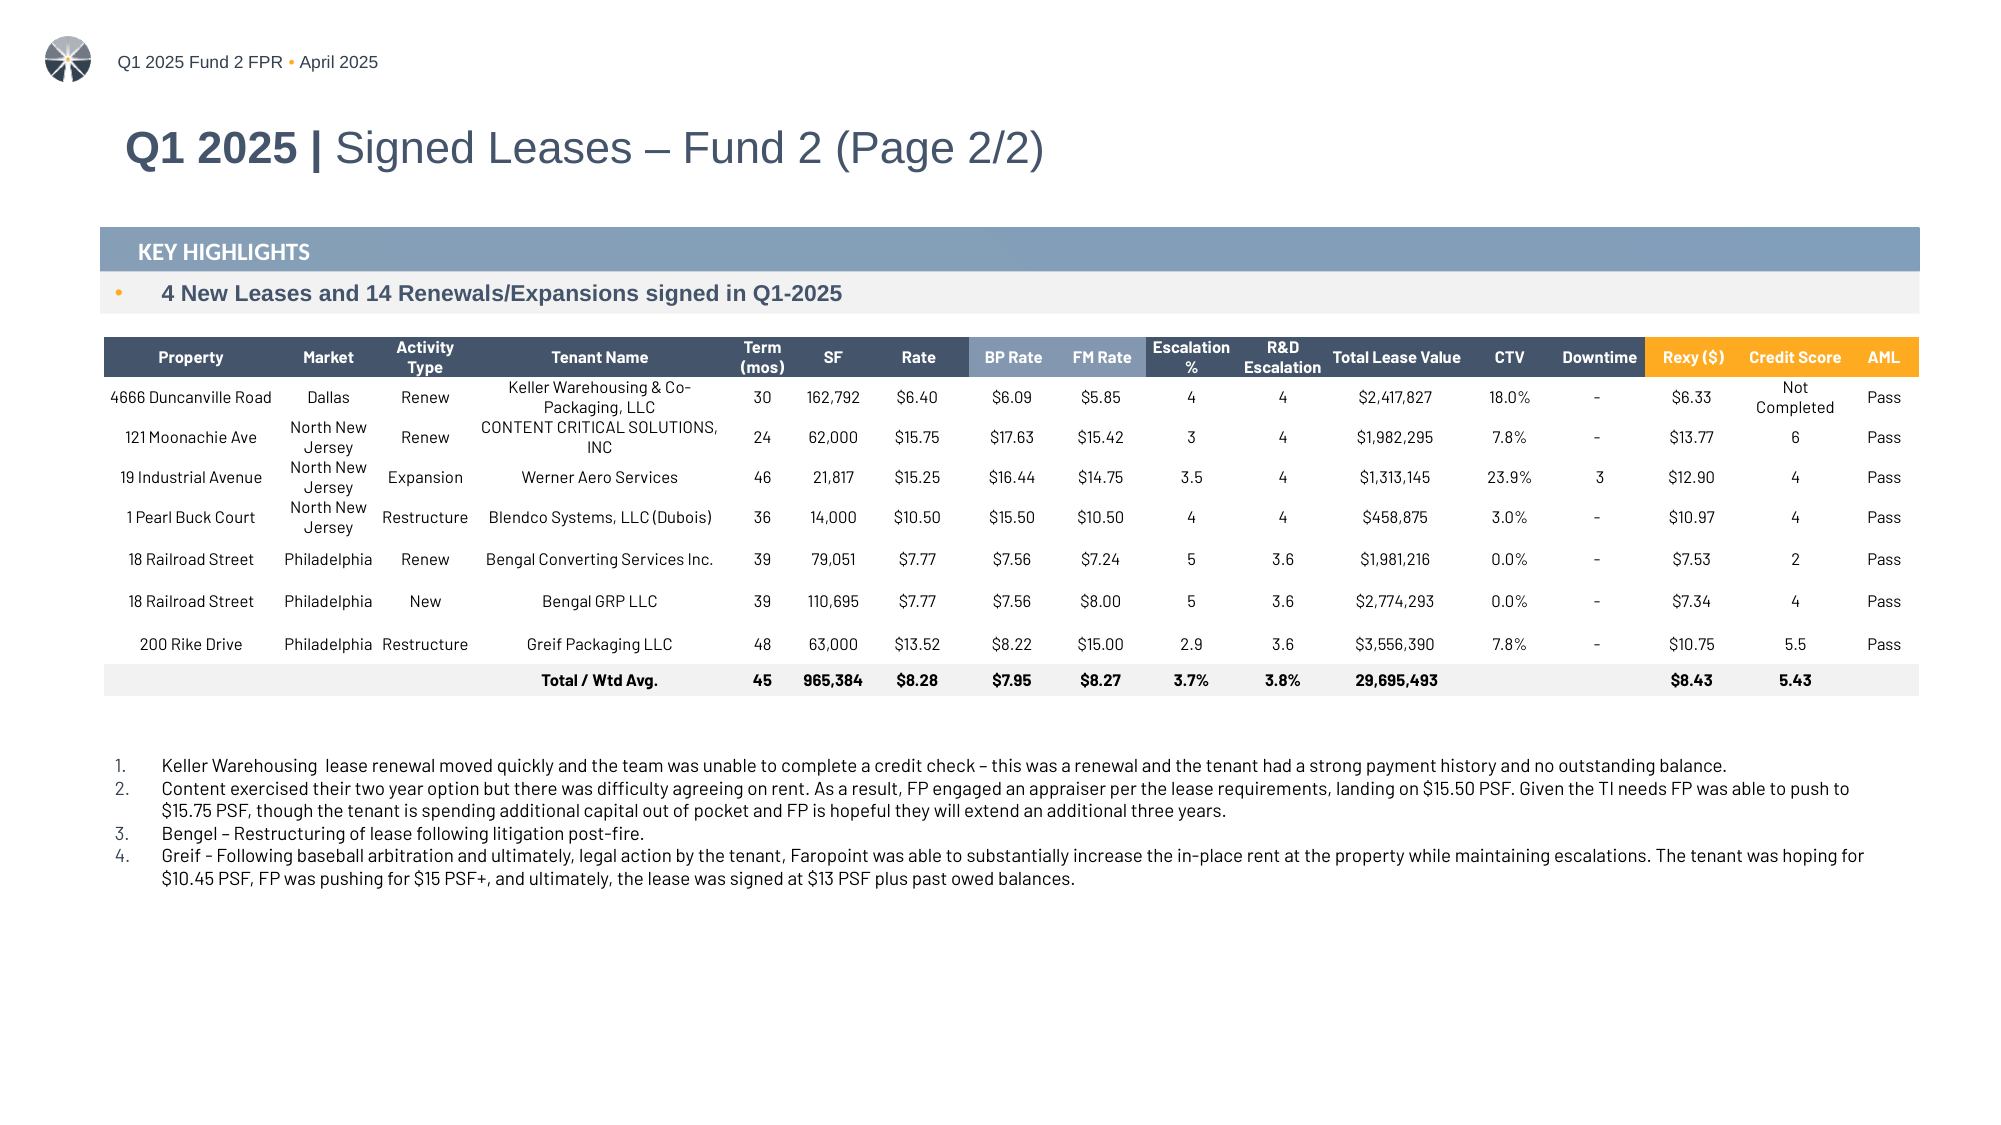

# Q1 2025 | Signed Leases – Fund 2 (Page 2/2)

KEY HIGHLIGHTS
4 New Leases and 14 Renewals/Expansions signed in Q1-2025
| Property | Market | Activity Type | Tenant Name | Term (mos) | SF | Rate | BP Rate | FM Rate | Escalation% | R&D Escalation | Total Lease Value | CTV | Downtime | Rexy ($) | Credit Score | AML |
| --- | --- | --- | --- | --- | --- | --- | --- | --- | --- | --- | --- | --- | --- | --- | --- | --- |
| 4666 Duncanville Road | Dallas | Renew | Keller Warehousing & Co-Packaging, LLC | 30 | 162,792 | $6.40 | $6.09 | $5.85 | 4 | 4 | $2,417,827 | 18.0% | - | $6.33 | Not Completed | Pass |
| 121 Moonachie Ave | North New Jersey | Renew | CONTENT CRITICAL SOLUTIONS, INC | 24 | 62,000 | $15.75 | $17.63 | $15.42 | 3 | 4 | $1,982,295 | 7.8% | - | $13.77 | 6 | Pass |
| 19 Industrial Avenue | North New Jersey | Expansion | Werner Aero Services | 46 | 21,817 | $15.25 | $16.44 | $14.75 | 3.5 | 4 | $1,313,145 | 23.9% | 3 | $12.90 | 4 | Pass |
| 1 Pearl Buck Court | North New Jersey | Restructure | Blendco Systems, LLC (Dubois) | 36 | 14,000 | $10.50 | $15.50 | $10.50 | 4 | 4 | $458,875 | 3.0% | - | $10.97 | 4 | Pass |
| 18 Railroad Street | Philadelphia | Renew | Bengal Converting Services Inc. | 39 | 79,051 | $7.77 | $7.56 | $7.24 | 5 | 3.6 | $1,981,216 | 0.0% | - | $7.53 | 2 | Pass |
| 18 Railroad Street | Philadelphia | New | Bengal GRP LLC | 39 | 110,695 | $7.77 | $7.56 | $8.00 | 5 | 3.6 | $2,774,293 | 0.0% | - | $7.34 | 4 | Pass |
| 200 Rike Drive | Philadelphia | Restructure | Greif Packaging LLC | 48 | 63,000 | $13.52 | $8.22 | $15.00 | 2.9 | 3.6 | $3,556,390 | 7.8% | - | $10.75 | 5.5 | Pass |
|  |  |  | Total / Wtd Avg. | 45 | 965,384 | $8.28 | $7.95 | $8.27 | 3.7% | 3.8% | 29,695,493 |  |  | $8.43 | 5.43 |  |
Keller Warehousing  lease renewal moved quickly and the team was unable to complete a credit check – this was a renewal and the tenant had a strong payment history and no outstanding balance.
Content exercised their two year option but there was difficulty agreeing on rent. As a result, FP engaged an appraiser per the lease requirements, landing on $15.50 PSF. Given the TI needs FP was able to push to $15.75 PSF, though the tenant is spending additional capital out of pocket and FP is hopeful they will extend an additional three years.
Bengel – Restructuring of lease following litigation post-fire.
Greif - Following baseball arbitration and ultimately, legal action by the tenant, Faropoint was able to substantially increase the in-place rent at the property while maintaining escalations. The tenant was hoping for $10.45 PSF, FP was pushing for $15 PSF+, and ultimately, the lease was signed at $13 PSF plus past owed balances.